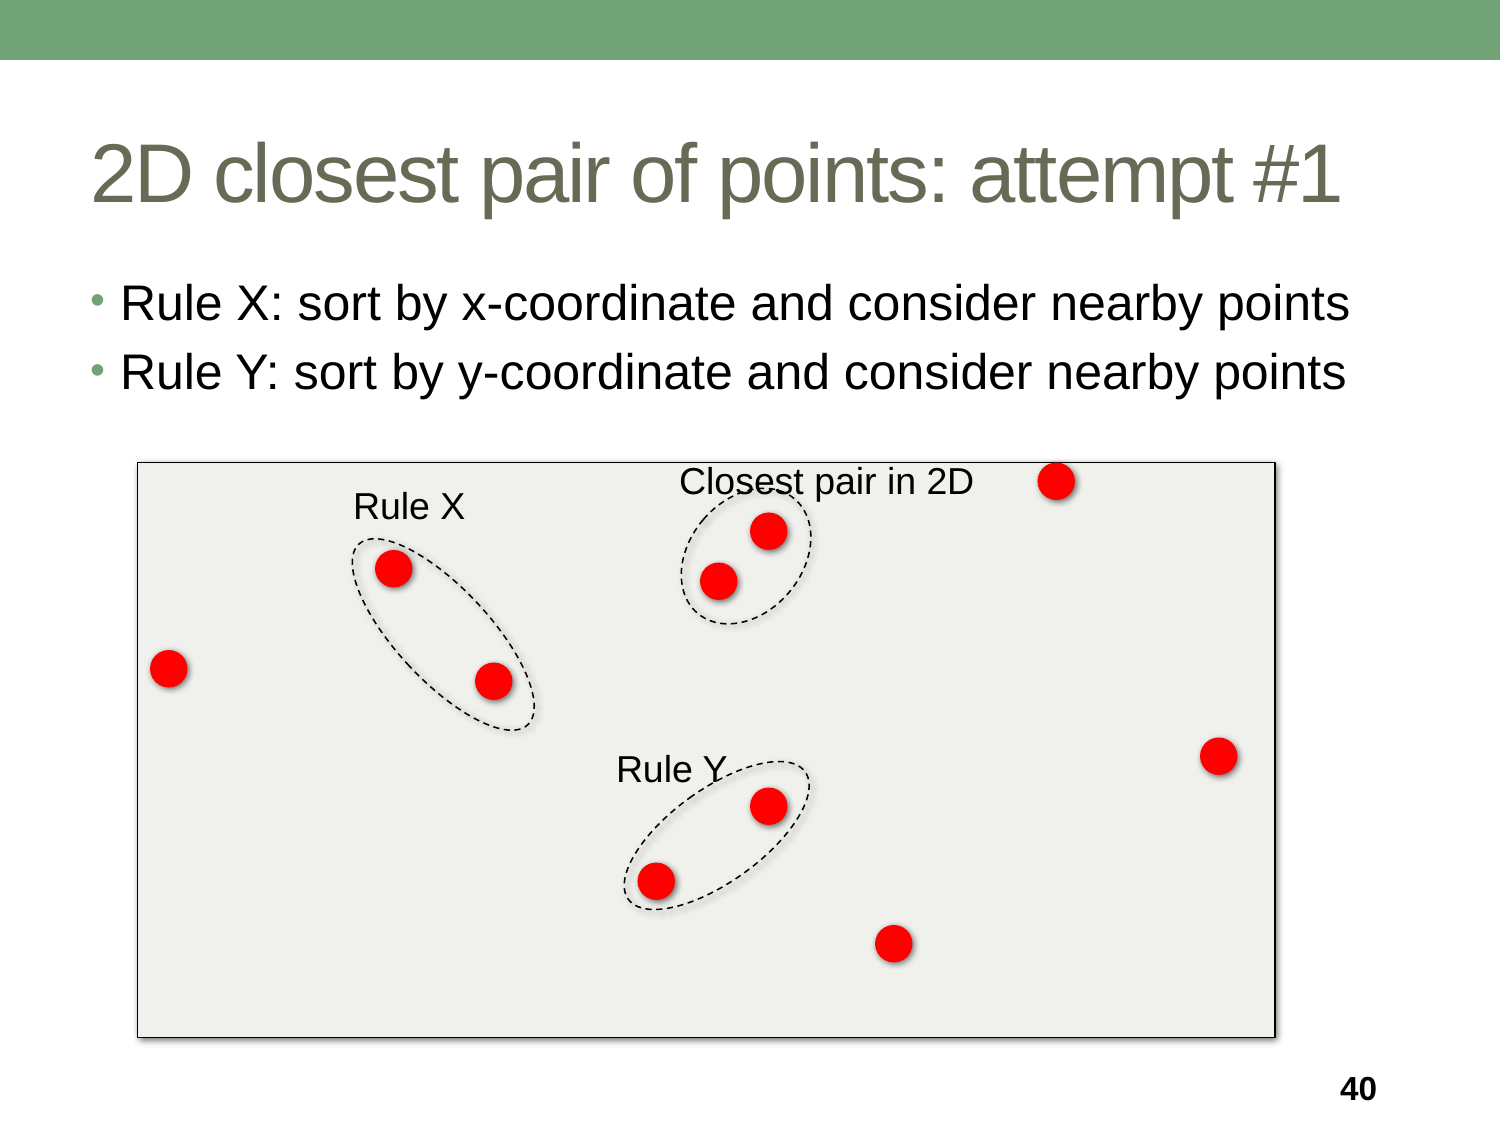

# 2D closest pair of points: attempt #1
Rule X: sort by x-coordinate and consider nearby points
Rule Y: sort by y-coordinate and consider nearby points
Closest pair in 2D

Rule X

Rule Y

40